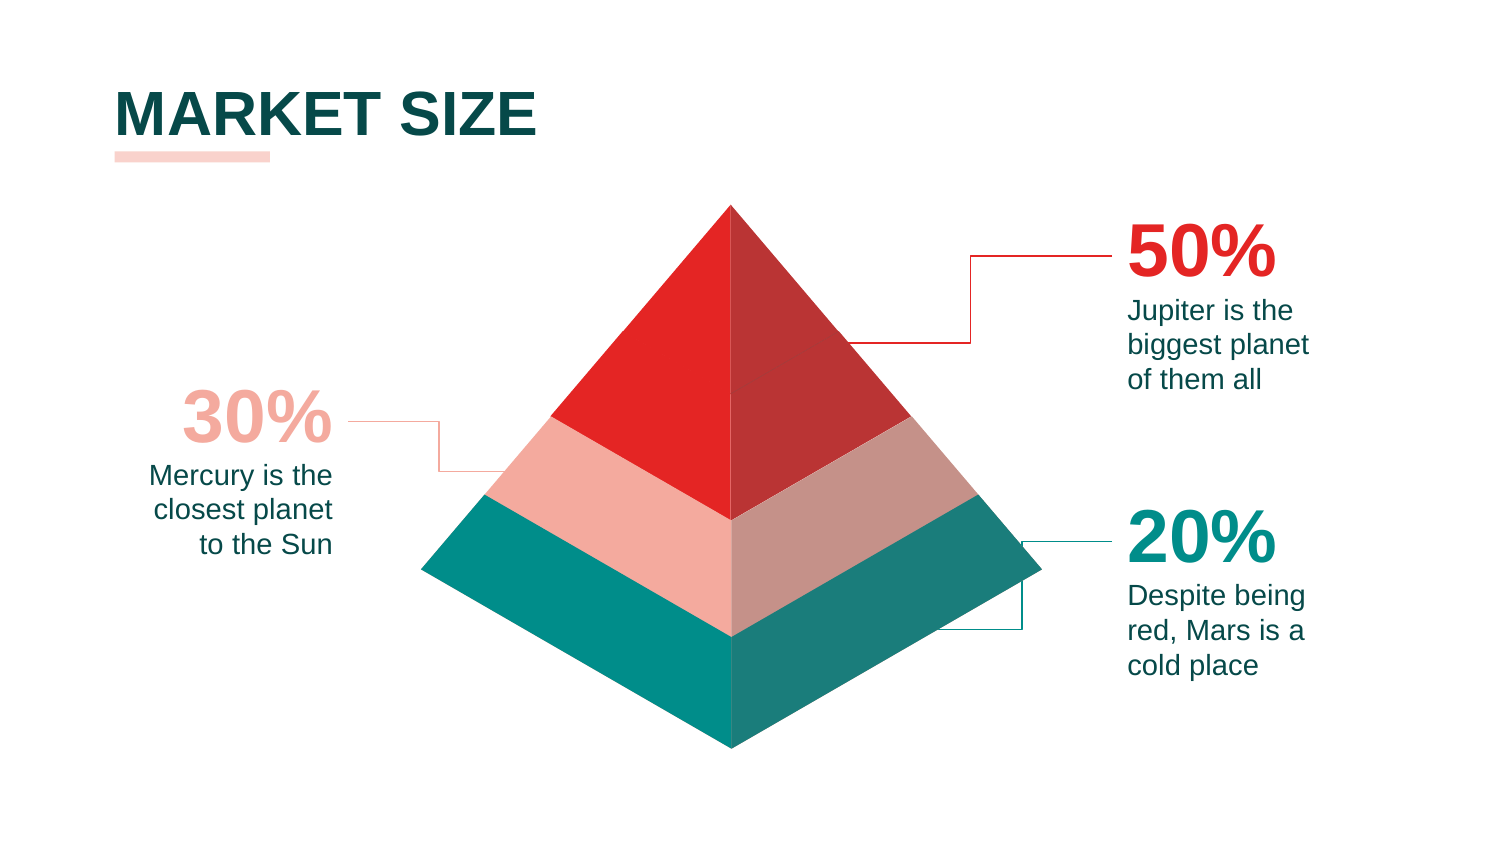

# MARKET SIZE

50%

Jupiter is the biggest planet of them all
30%

Mercury is the closest planet to the Sun
20%
Despite being red, Mars is a cold place